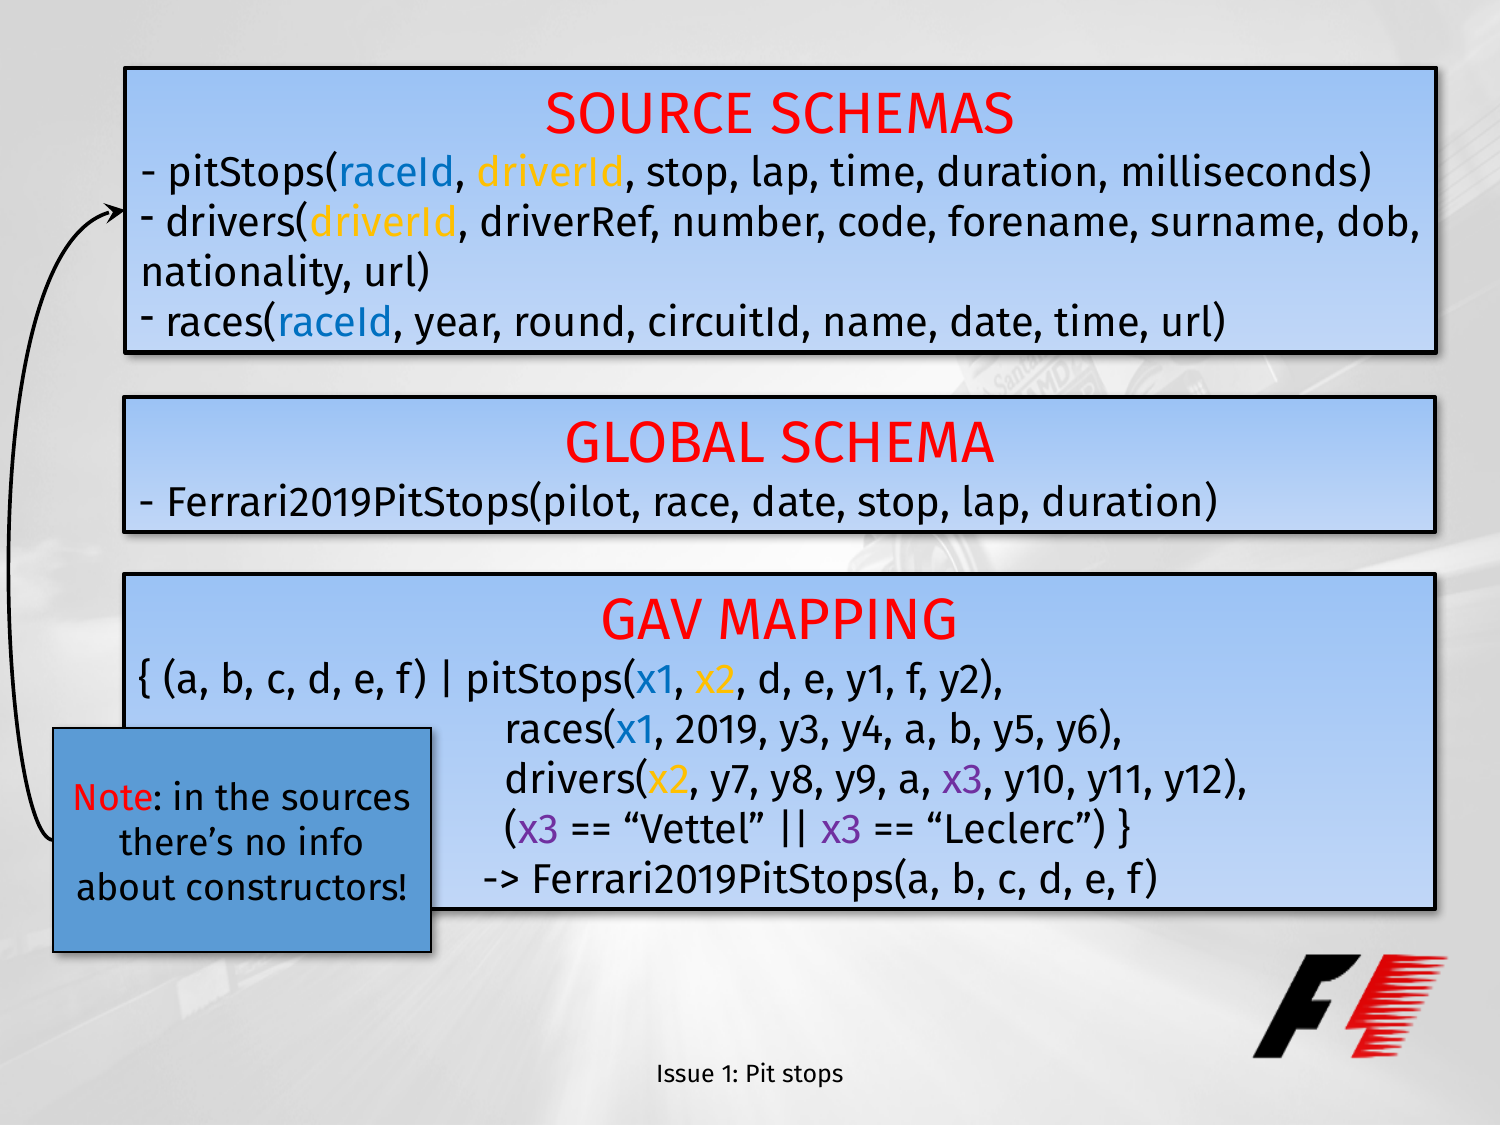

SOURCE SCHEMAS
- pitStops(raceId, driverId, stop, lap, time, duration, milliseconds)
 drivers(driverId, driverRef, number, code, forename, surname, dob, nationality, url)
 races(raceId, year, round, circuitId, name, date, time, url)
GLOBAL SCHEMA
- Ferrari2019PitStops(pilot, race, date, stop, lap, duration)
GAV MAPPING
{ (a, b, c, d, e, f) | pitStops(x1, x2, d, e, y1, f, y2),
		      races(x1, 2019, y3, y4, a, b, y5, y6),
		      drivers(x2, y7, y8, y9, a, x3, y10, y11, y12),
		      (x3 == “Vettel” || x3 == “Leclerc”) }
		    -> Ferrari2019PitStops(a, b, c, d, e, f)
Note: in the sources there’s no info about constructors!
Issue 1: Pit stops